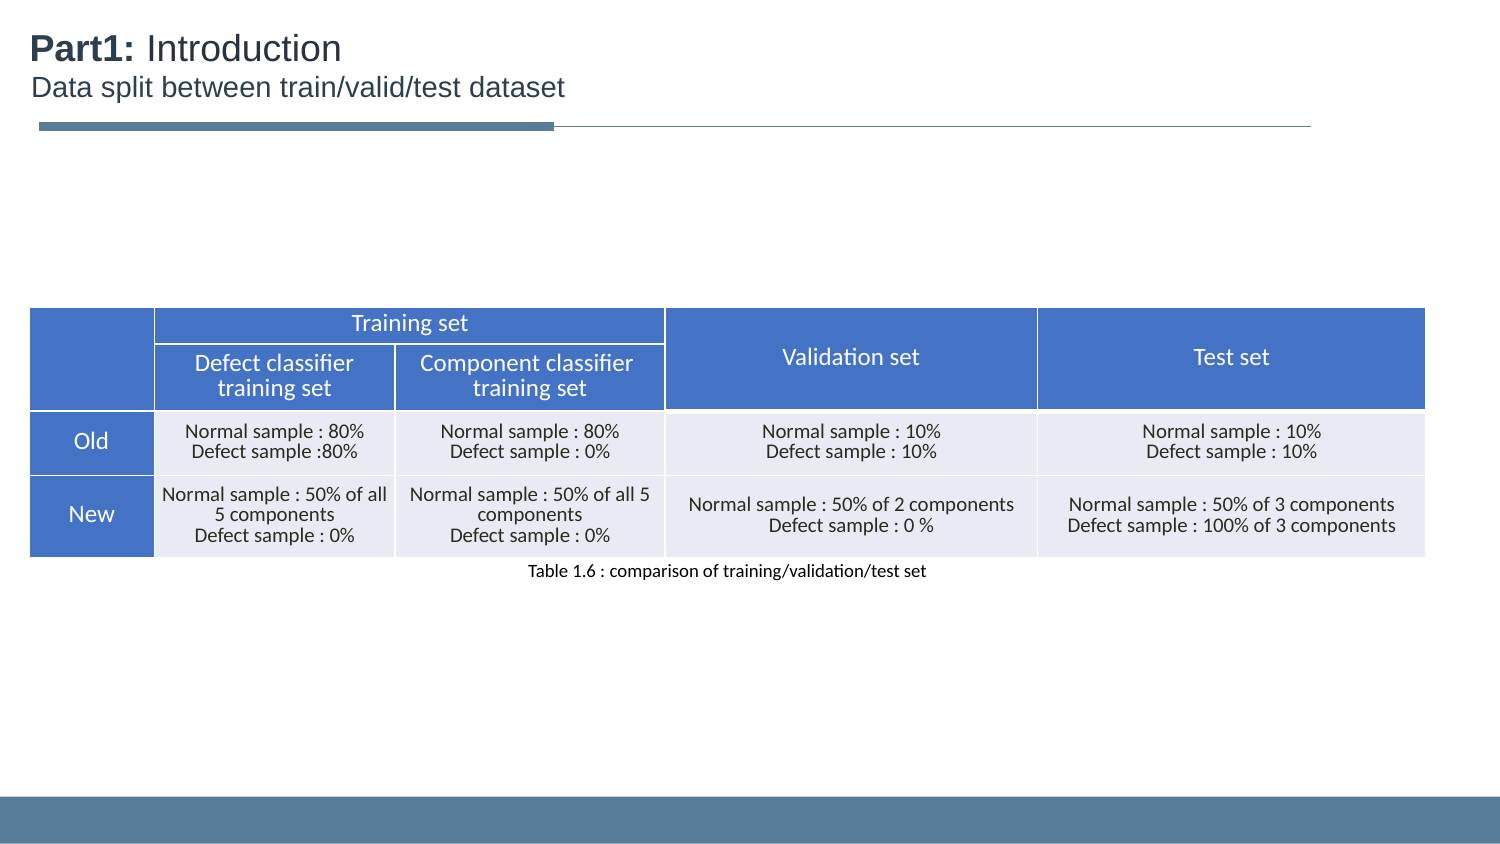

Part1: Introduction
Data split between train/valid/test dataset
|  | Training set |  | Validation set | Test set |
| --- | --- | --- | --- | --- |
|  | Defect classifier training set | Component classifier training set |  |  |
| Old | Normal sample : 80% Defect sample :80% | Normal sample : 80% Defect sample : 0% | Normal sample : 10% Defect sample : 10% | Normal sample : 10% Defect sample : 10% |
| New | Normal sample : 50% of all 5 components Defect sample : 0% | Normal sample : 50% of all 5 components Defect sample : 0% | Normal sample : 50% of 2 components Defect sample : 0 % | Normal sample : 50% of 3 components Defect sample : 100% of 3 components |
| Table 1.6 : comparison of training/validation/test set |  |  |  |  |